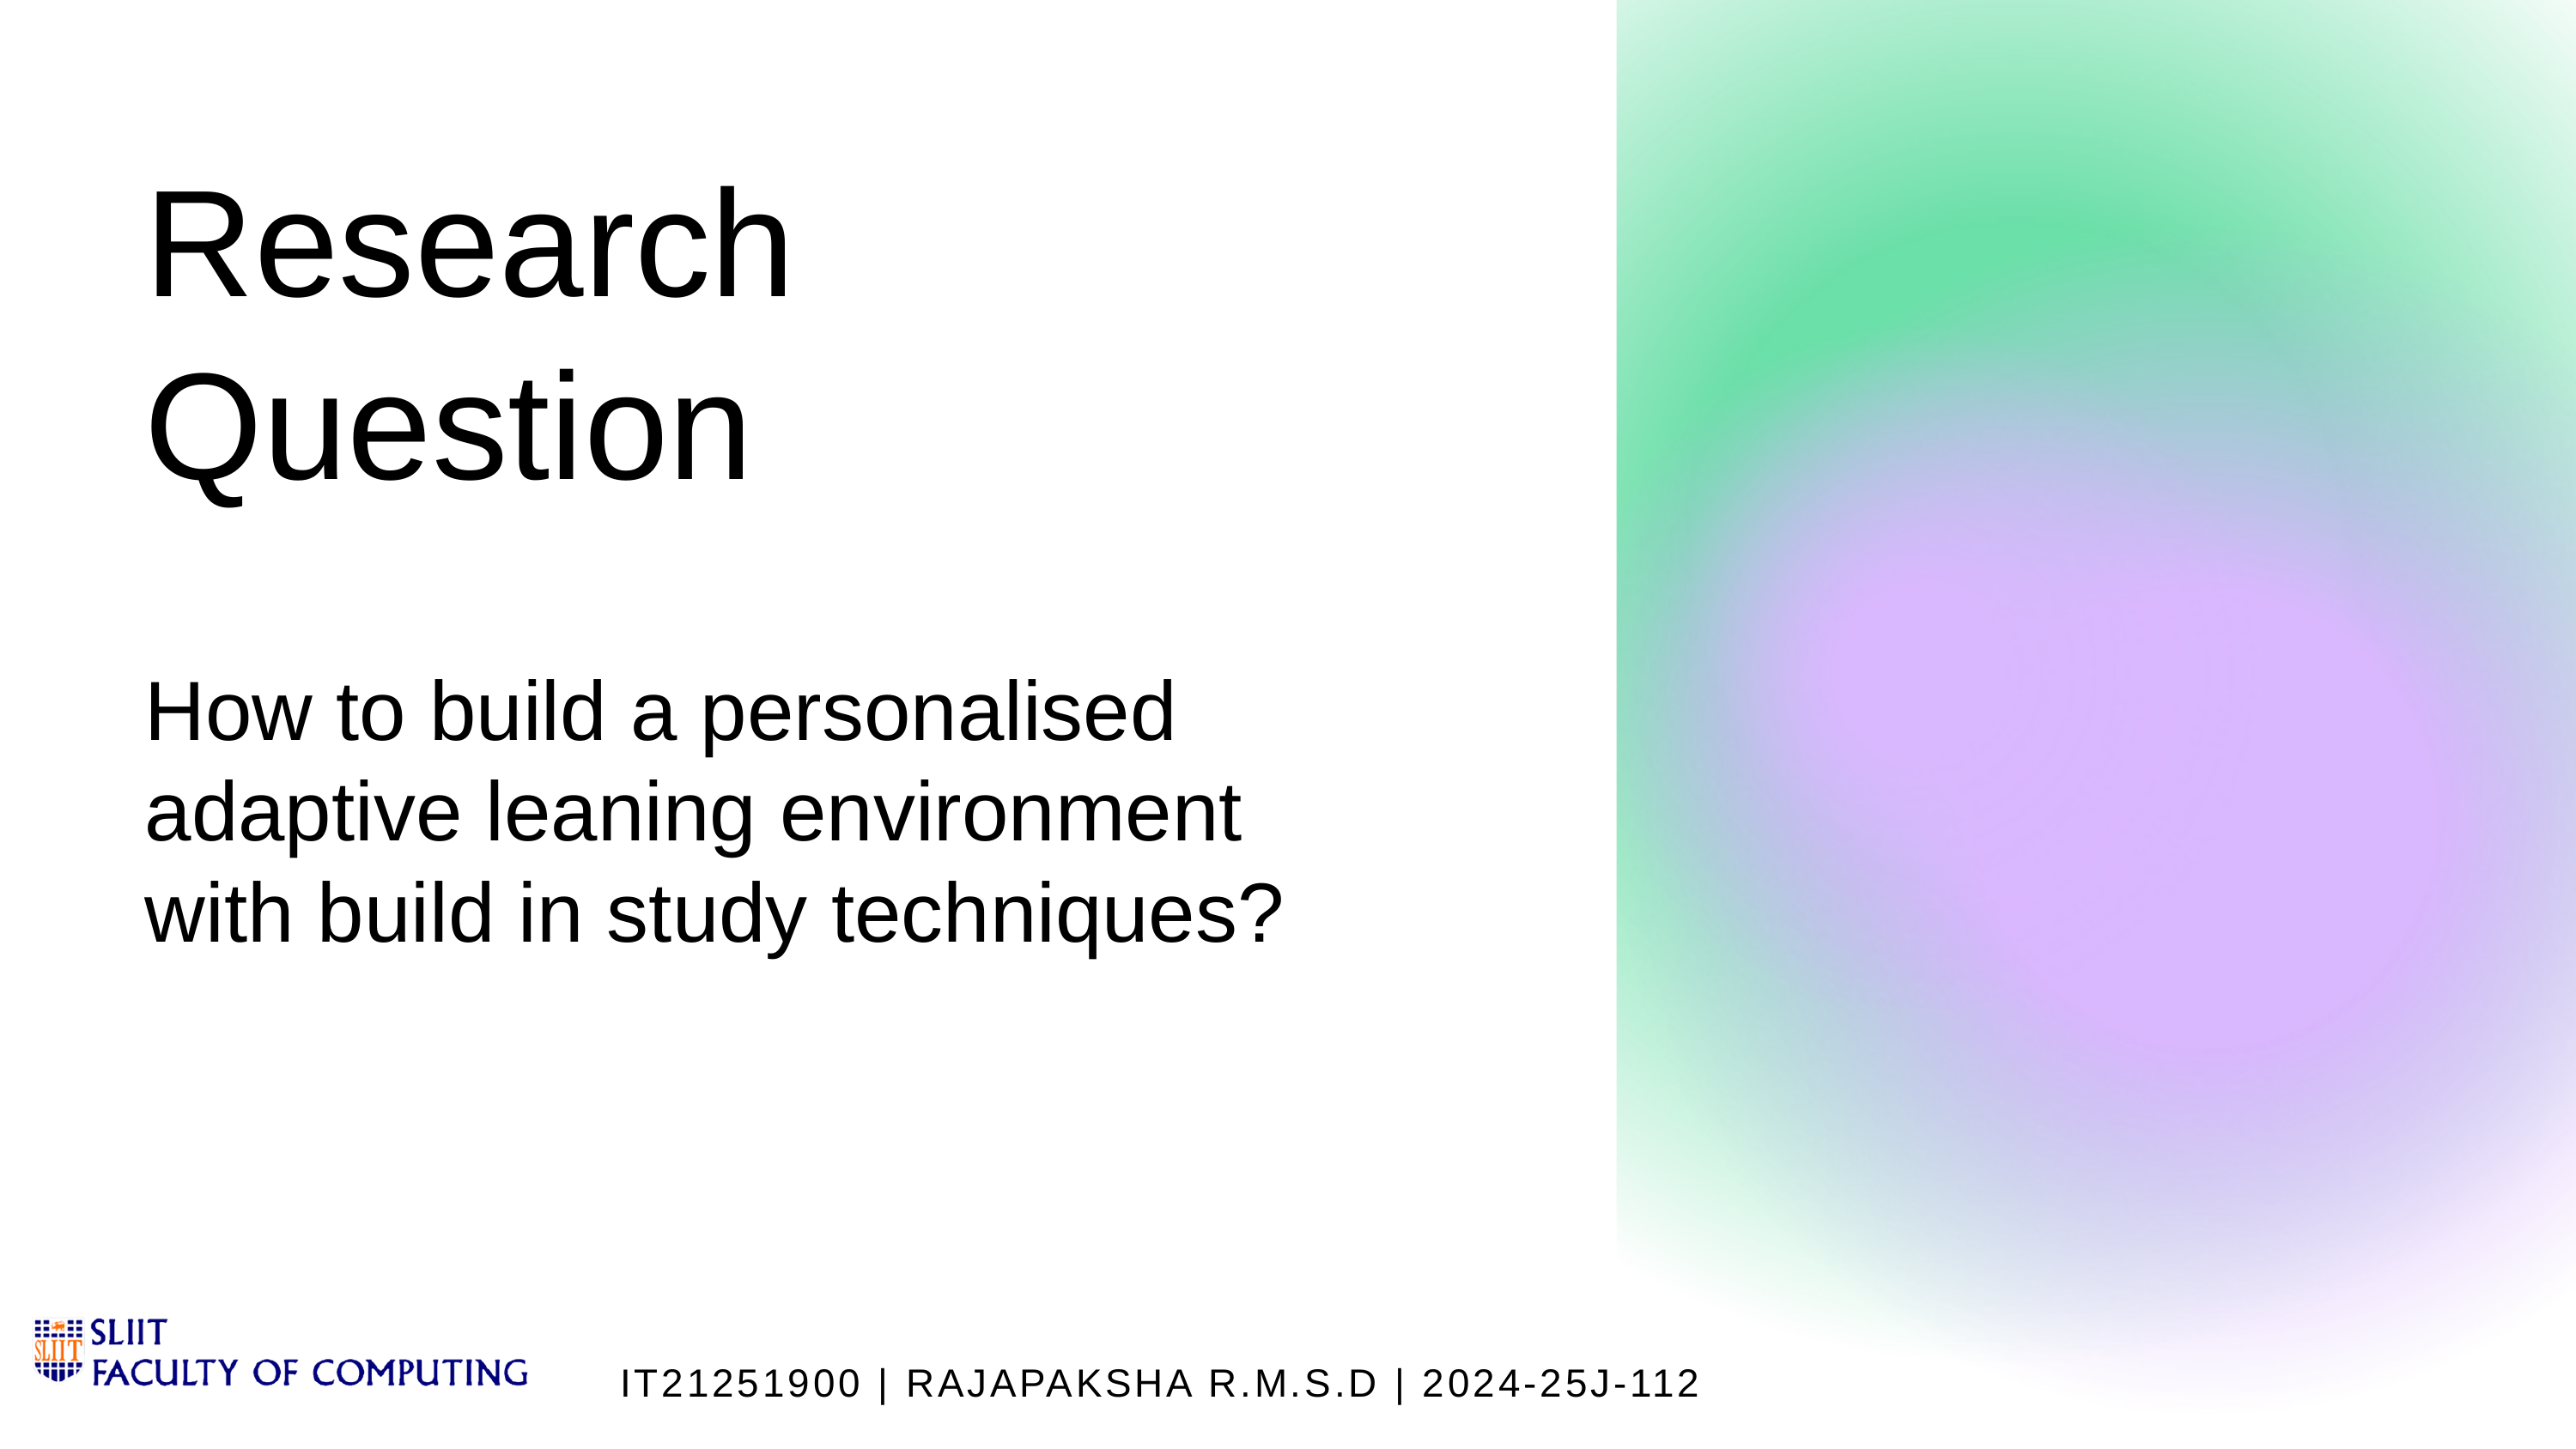

Research Question
How to build a personalised adaptive leaning environment with build in study techniques?

IT21251900 | RAJAPAKSHA R.M.S.D | 2024-25J-112